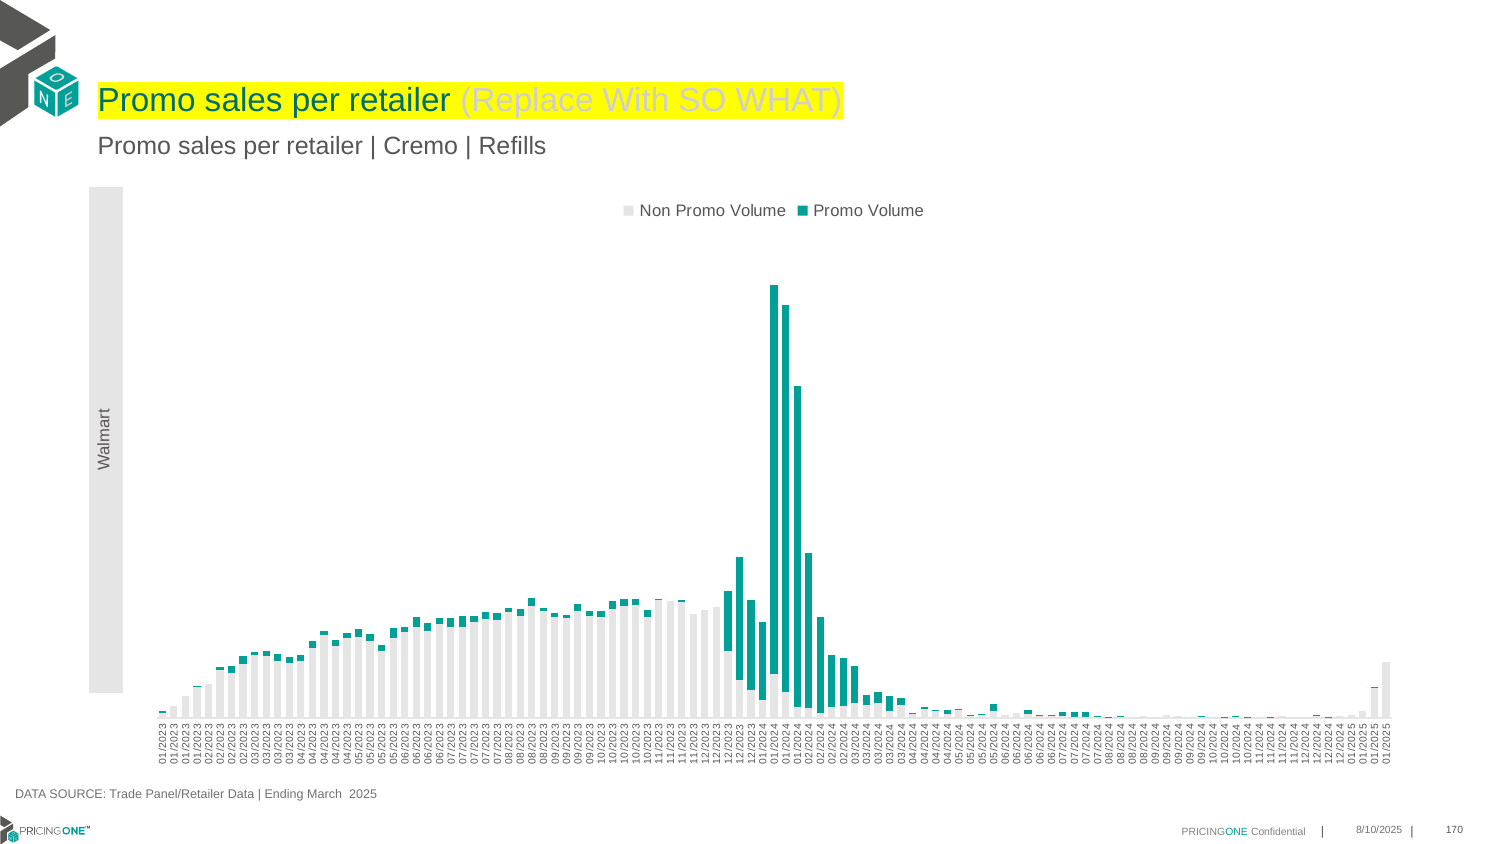

# Promo sales per retailer (Replace With SO WHAT)
Promo sales per retailer | Cremo | Refills

### Chart

| Category | Non Promo Volume | Promo Volume |
|---|---|---|
| 44934 | 68.0 | 24.0 |
| 44941 | 164.0 | 0.0 |
| 44948 | 296.0 | 0.0 |
| 44955 | 420.0 | 4.0 |
| 44962 | 448.0 | 0.0 |
| 44969 | 644.0 | 32.0 |
| 44976 | 596.0 | 92.0 |
| 44983 | 724.0 | 104.0 |
| 44990 | 840.0 | 44.0 |
| 44997 | 832.0 | 64.0 |
| 45004 | 756.0 | 96.0 |
| 45011 | 732.0 | 80.0 |
| 45018 | 756.0 | 84.0 |
| 45025 | 940.0 | 88.0 |
| 45032 | 1104.0 | 64.0 |
| 45039 | 968.0 | 76.0 |
| 45046 | 1072.0 | 68.0 |
| 45053 | 1088.0 | 108.0 |
| 45060 | 1036.0 | 84.0 |
| 45067 | 900.0 | 72.0 |
| 45074 | 1076.0 | 128.0 |
| 45081 | 1156.0 | 68.0 |
| 45088 | 1216.0 | 132.0 |
| 45095 | 1160.0 | 116.0 |
| 45102 | 1264.0 | 72.0 |
| 45109 | 1212.0 | 120.0 |
| 45116 | 1212.0 | 160.0 |
| 45123 | 1288.0 | 76.0 |
| 45130 | 1328.0 | 96.0 |
| 45137 | 1316.0 | 92.0 |
| 45144 | 1424.0 | 56.0 |
| 45151 | 1360.0 | 96.0 |
| 45158 | 1504.0 | 104.0 |
| 45165 | 1432.0 | 40.0 |
| 45172 | 1356.0 | 48.0 |
| 45179 | 1332.0 | 44.0 |
| 45186 | 1428.0 | 104.0 |
| 45193 | 1360.0 | 76.0 |
| 45200 | 1348.0 | 80.0 |
| 45207 | 1460.0 | 112.0 |
| 45214 | 1504.0 | 96.0 |
| 45221 | 1508.0 | 80.0 |
| 45228 | 1356.0 | 92.0 |
| 45235 | 1580.0 | 12.0 |
| 45242 | 1568.0 | 0.0 |
| 45249 | 1552.0 | 28.0 |
| 45256 | 1388.0 | 0.0 |
| 45263 | 1452.0 | 0.0 |
| 45270 | 1492.0 | 0.0 |
| 45277 | 900.0 | 796.0 |
| 45284 | 512.0 | 1644.0 |
| 45291 | 376.0 | 1208.0 |
| 45298 | 240.0 | 1048.0 |
| 45305 | 592.0 | 5212.0 |
| 45312 | 344.0 | 5200.0 |
| 45319 | 144.0 | 4308.0 |
| 45326 | 132.0 | 2080.0 |
| 45333 | 68.0 | 1280.0 |
| 45340 | 144.0 | 696.0 |
| 45347 | 152.0 | 656.0 |
| 45354 | 192.0 | 496.0 |
| 45361 | 172.0 | 132.0 |
| 45368 | 196.0 | 144.0 |
| 45375 | 84.0 | 208.0 |
| 45382 | 172.0 | 100.0 |
| 45389 | 56.0 | 12.0 |
| 45396 | 112.0 | 28.0 |
| 45403 | 84.0 | 20.0 |
| 45410 | 56.0 | 52.0 |
| 45417 | 108.0 | 12.0 |
| 45424 | 36.0 | 4.0 |
| 45431 | 32.0 | 20.0 |
| 45438 | 96.0 | 88.0 |
| 45445 | 44.0 | 0.0 |
| 45452 | 60.0 | 0.0 |
| 45459 | 48.0 | 60.0 |
| 45466 | 28.0 | 8.0 |
| 45473 | 32.0 | 12.0 |
| 45480 | 24.0 | 48.0 |
| 45487 | 12.0 | 60.0 |
| 45494 | 16.0 | 60.0 |
| 45501 | 16.0 | 8.0 |
| 45508 | 12.0 | 4.0 |
| 45515 | 20.0 | 8.0 |
| 45522 | 8.0 | 0.0 |
| 45529 | 28.0 | 0.0 |
| 45536 | 8.0 | 0.0 |
| 45543 | 44.0 | 0.0 |
| 45550 | 20.0 | 0.0 |
| 45557 | 12.0 | 0.0 |
| 45564 | 8.0 | 16.0 |
| 45571 | 4.0 | 0.0 |
| 45578 | 0.0 | 8.0 |
| 45585 | 16.0 | 4.0 |
| 45592 | 4.0 | 12.0 |
| 45599 | 4.0 | 0.0 |
| 45606 | 4.0 | 8.0 |
| 45613 | 24.0 | 0.0 |
| 45620 | 8.0 | 0.0 |
| 45627 | 4.0 | 0.0 |
| 45641 | 32.0 | 8.0 |
| 45648 | 8.0 | 8.0 |
| 45655 | 24.0 | 0.0 |
| 45662 | 36.0 | 0.0 |
| 45669 | 84.0 | 0.0 |
| 45676 | 408.0 | 8.0 |
| 45683 | 748.0 | 0.0 |
| Walmart |
| --- |
DATA SOURCE: Trade Panel/Retailer Data | Ending March  2025

8/10/2025
170